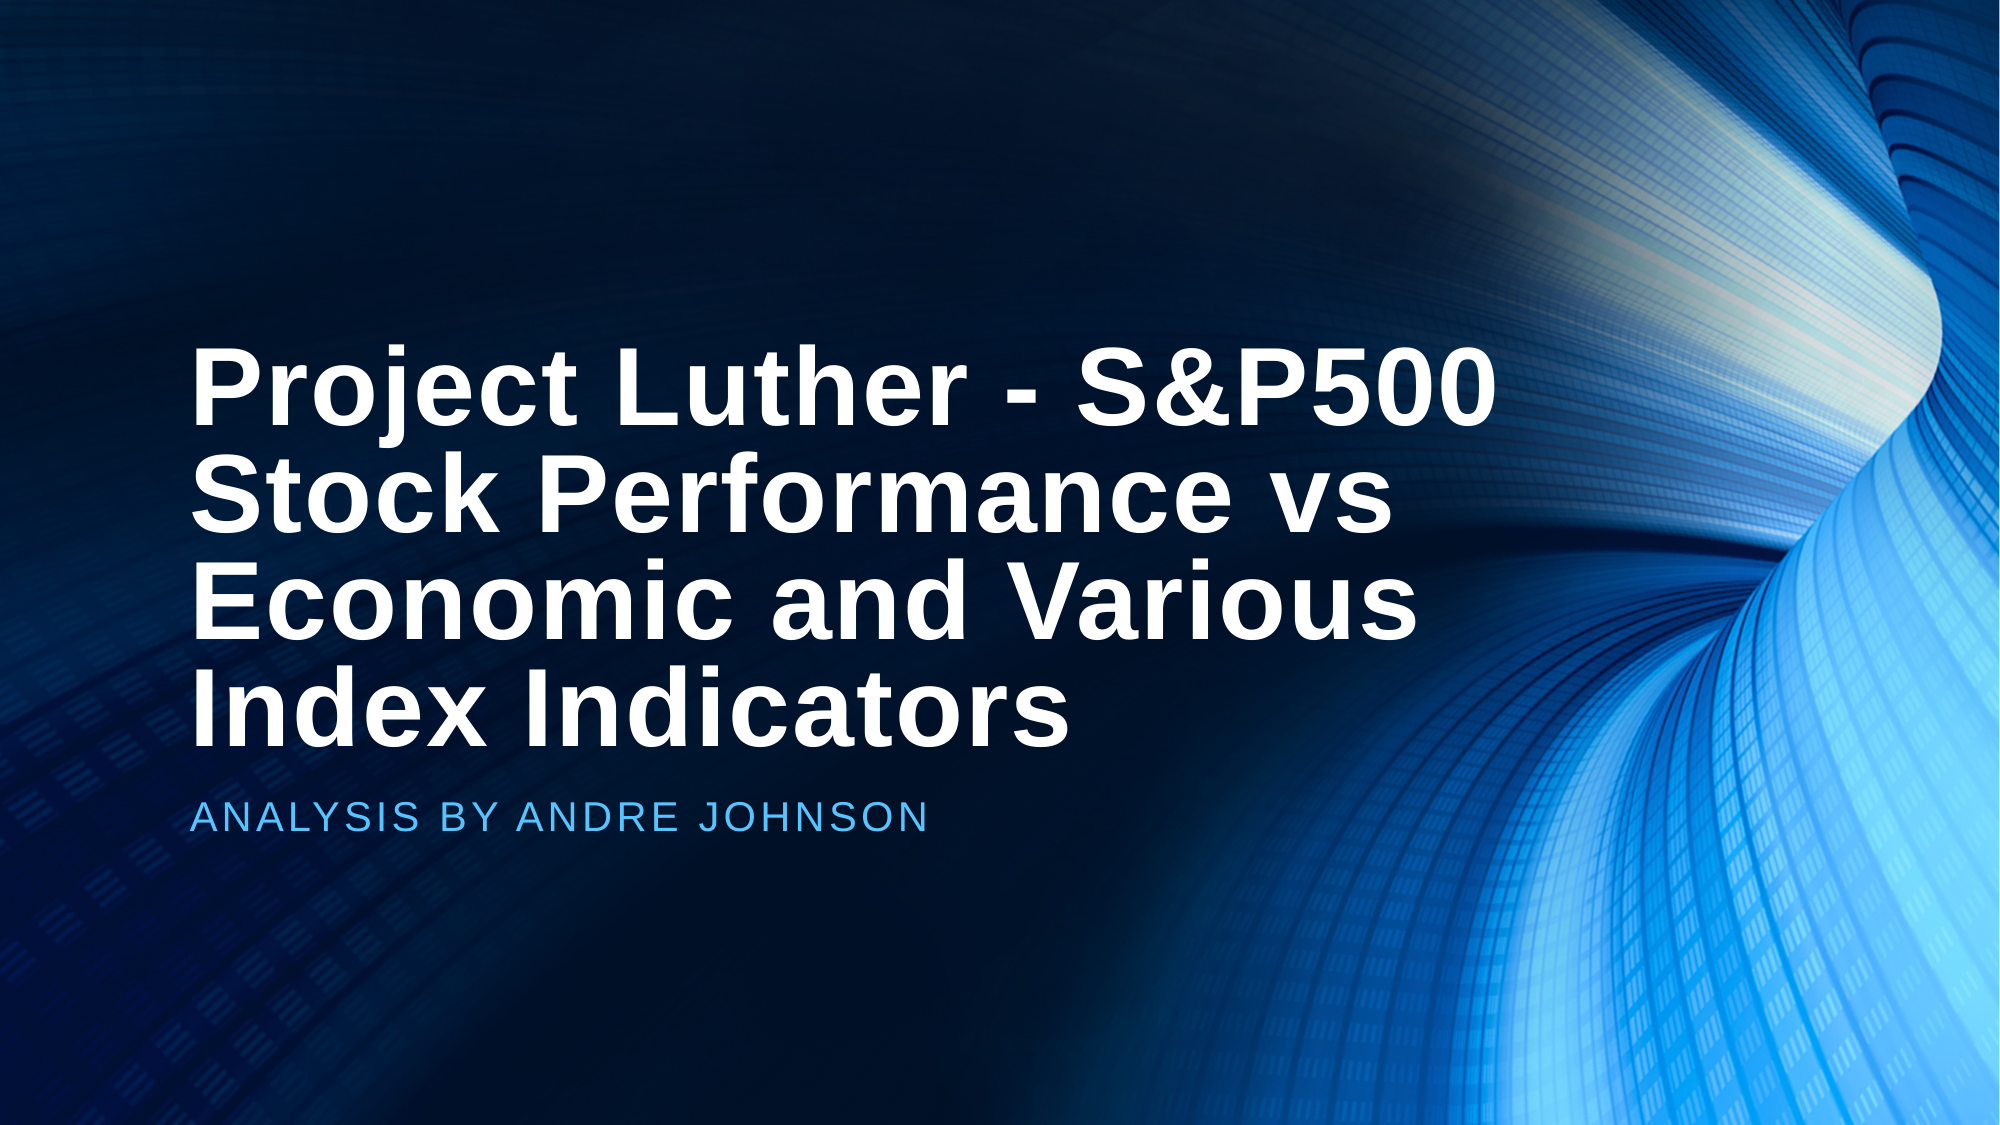

# Project Luther - S&P500 Stock Performance vs Economic and Various Index Indicators
Analysis by Andre Johnson